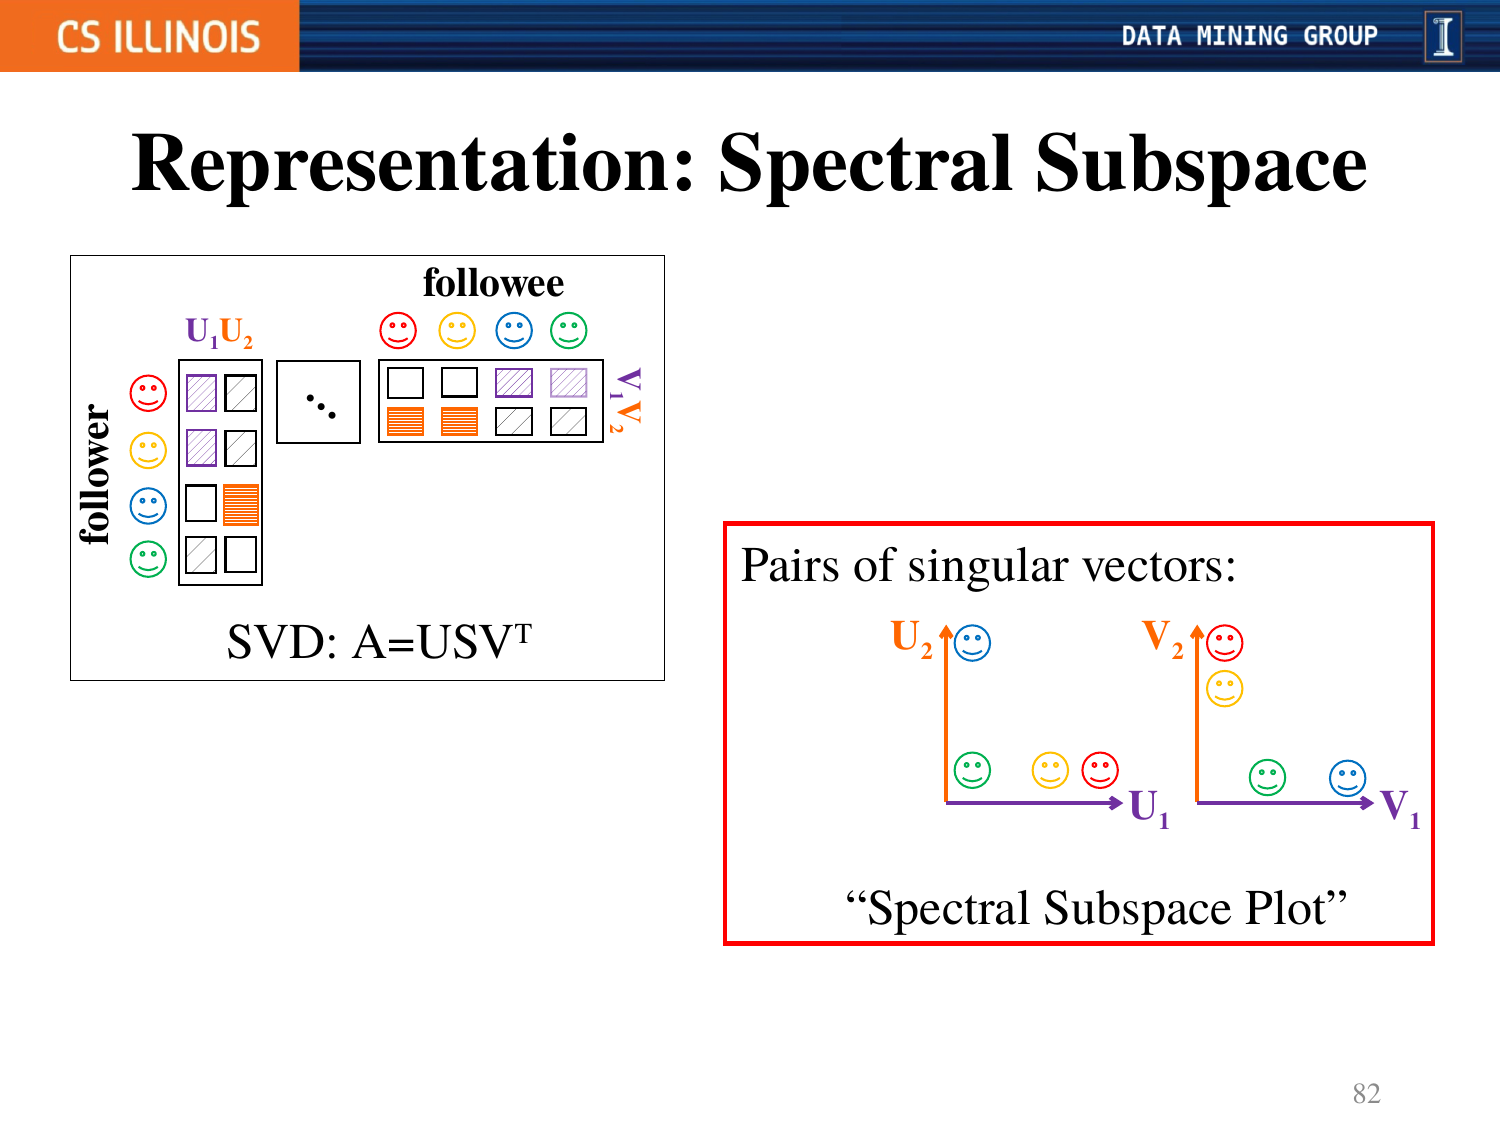

# Representation: Spectral Subspace
followee

 U1U2

…

 V1V2

follower

Pairs of singular vectors:

U2
V2
SVD: A=USVT

U1
V1
“Spectral Subspace Plot”
82